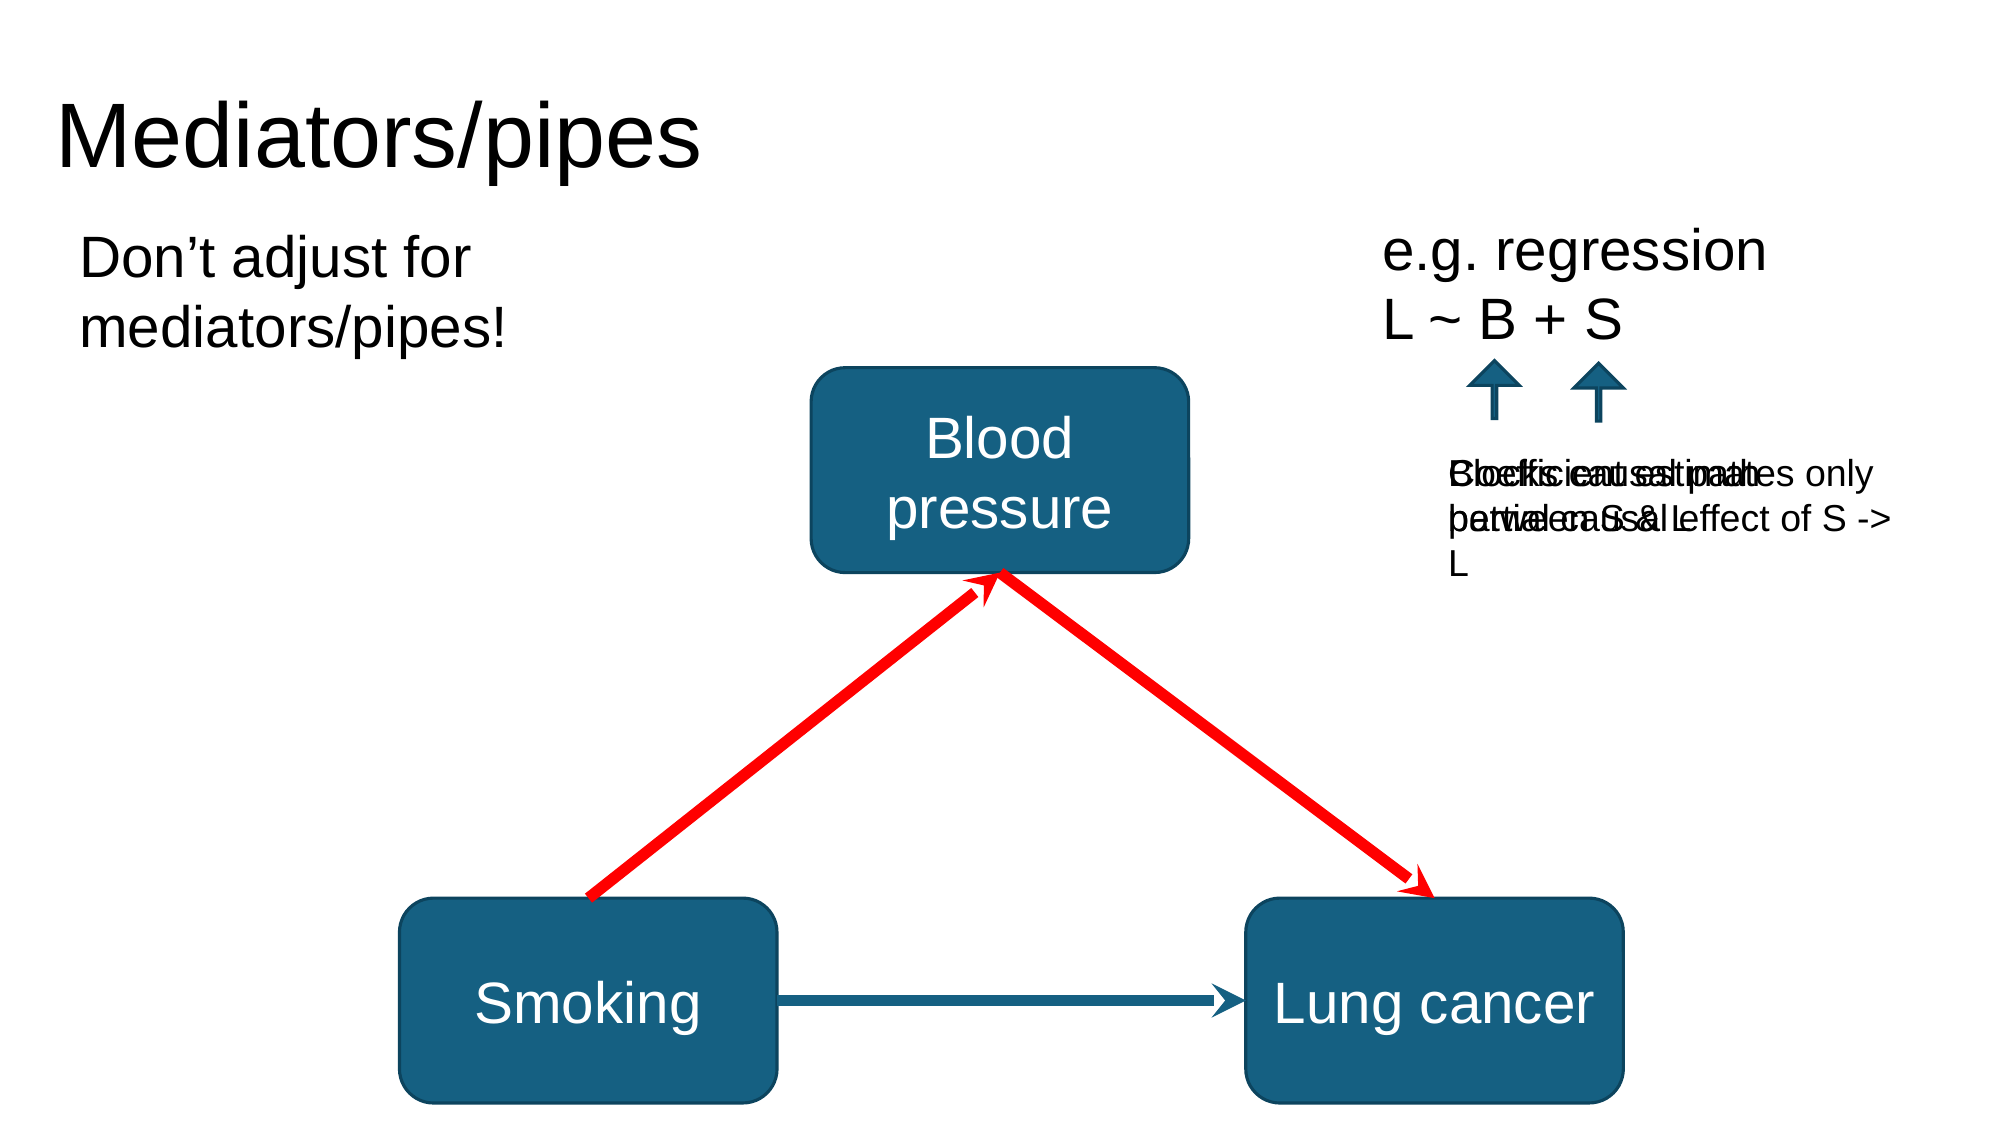

# Mediators/pipes
e.g. regression
L ~ B + S
Don’t adjust for mediators/pipes!

Blood pressure
Blocks causal path between S & L
Coefficient estimates only partial causal effect of S -> L
Smoking
Lung cancer